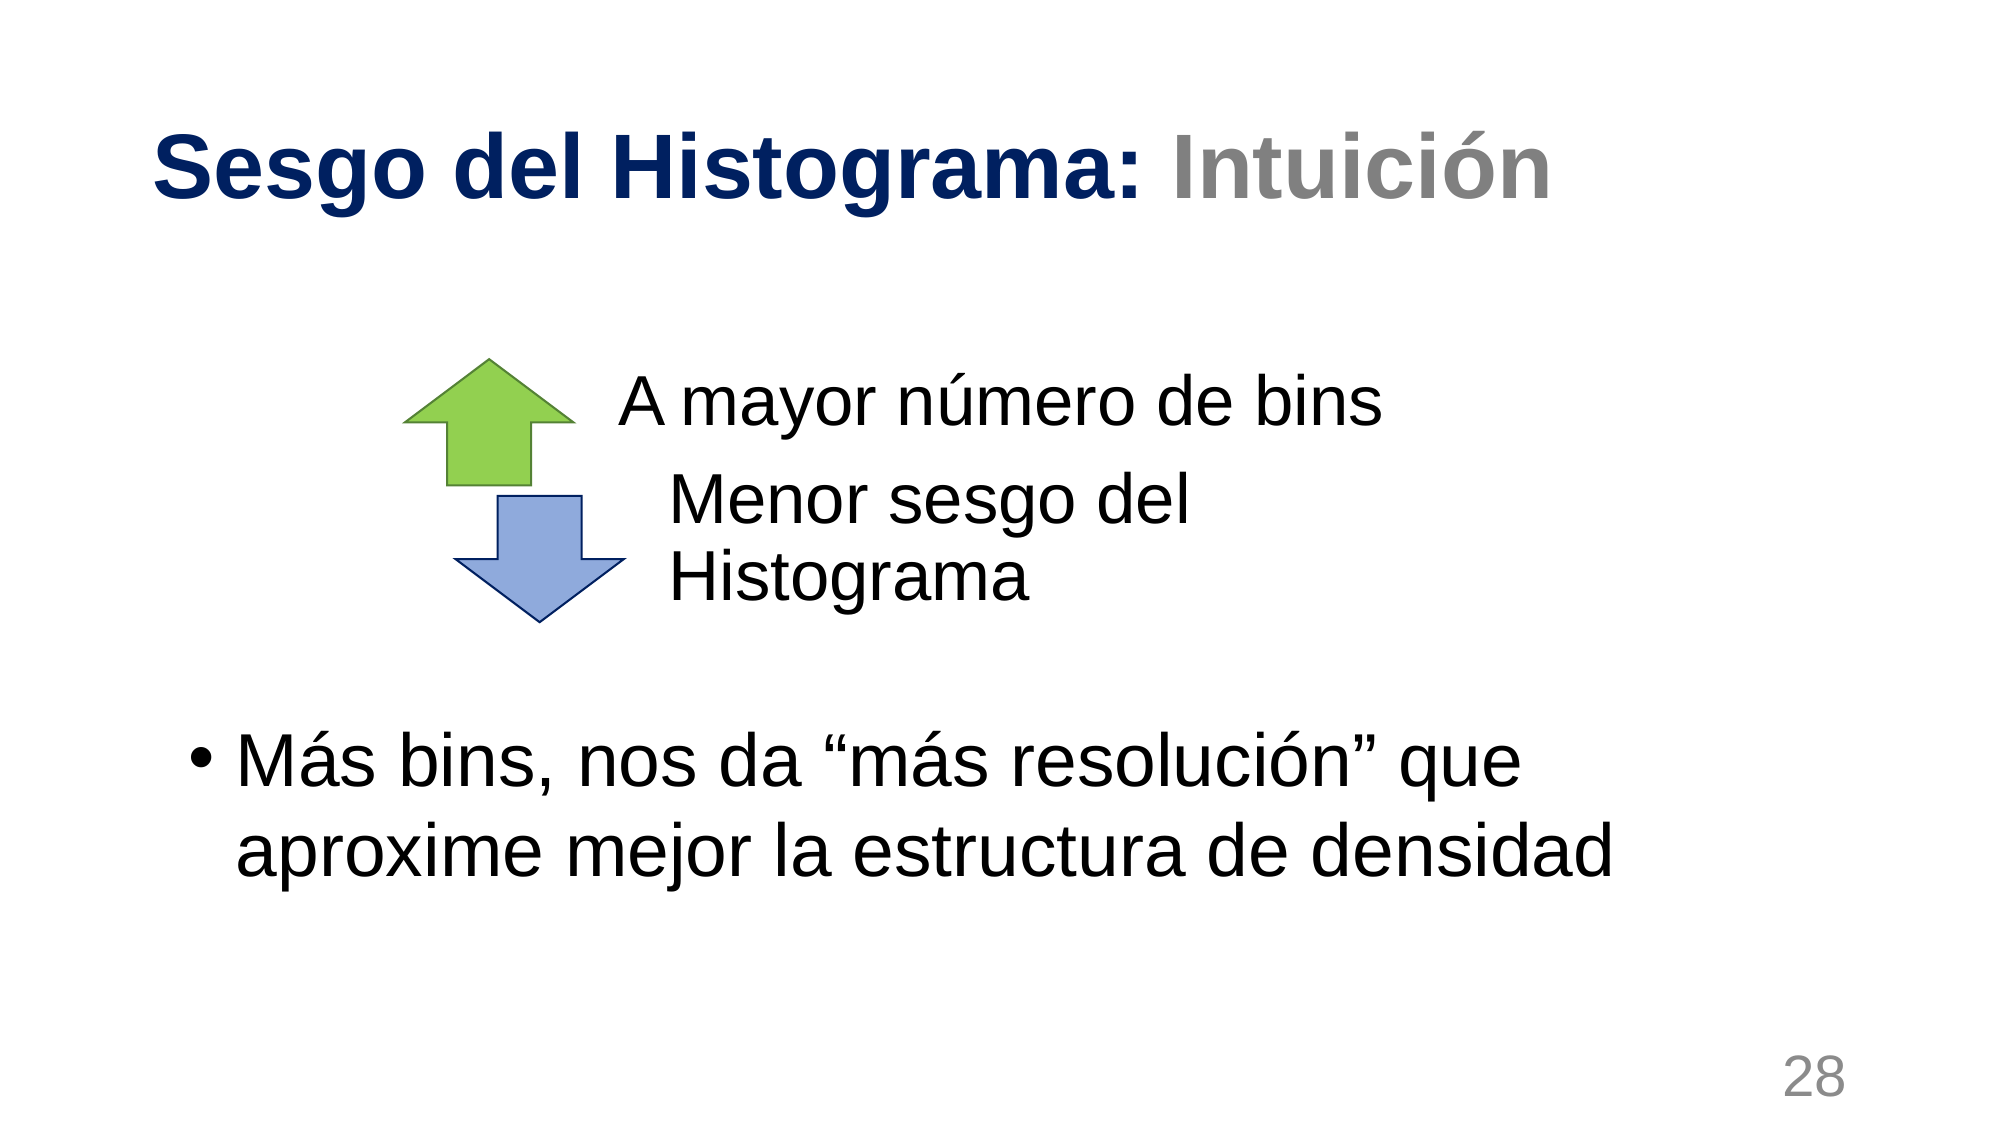

# Sesgo del Histograma: Intuición
A mayor número de bins
Menor sesgo del Histograma
Más bins, nos da “más resolución” que aproxime mejor la estructura de densidad
28